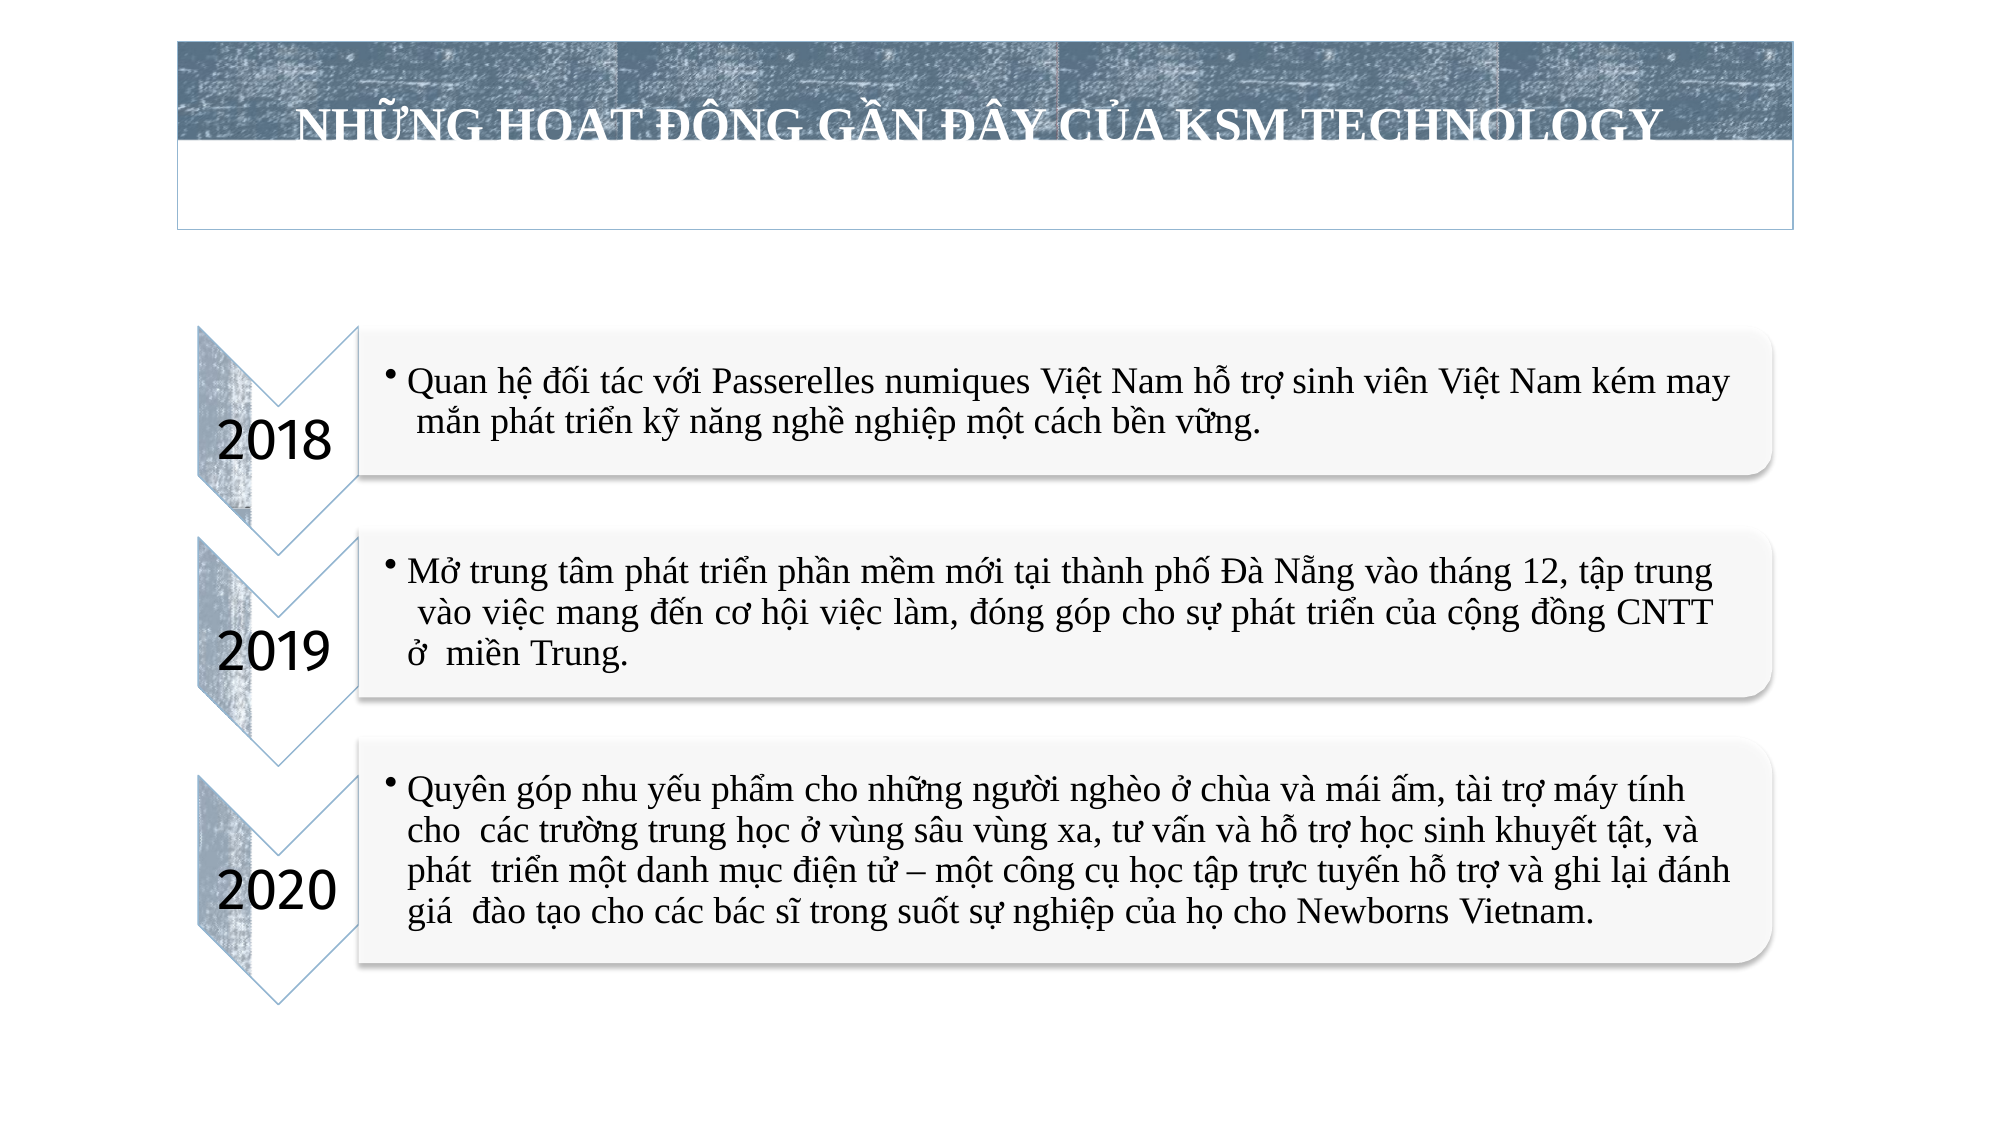

# NHỮNG HOẠT ĐỘNG GẦN ĐÂY CỦA KSM TECHNOLOGY

Quan hệ đối tác với Passerelles numiques Việt Nam hỗ trợ sinh viên Việt Nam kém may  mắn phát triển kỹ năng nghề nghiệp một cách bền vững.
2018

Mở trung tâm phát triển phần mềm mới tại thành phố Đà Nẵng vào tháng 12, tập trung  vào việc mang đến cơ hội việc làm, đóng góp cho sự phát triển của cộng đồng CNTT ở  miền Trung.
2019

Quyên góp nhu yếu phẩm cho những người nghèo ở chùa và mái ấm, tài trợ máy tính cho  các trường trung học ở vùng sâu vùng xa, tư vấn và hỗ trợ học sinh khuyết tật, và phát  triển một danh mục điện tử – một công cụ học tập trực tuyến hỗ trợ và ghi lại đánh giá  đào tạo cho các bác sĩ trong suốt sự nghiệp của họ cho Newborns Vietnam.

2020